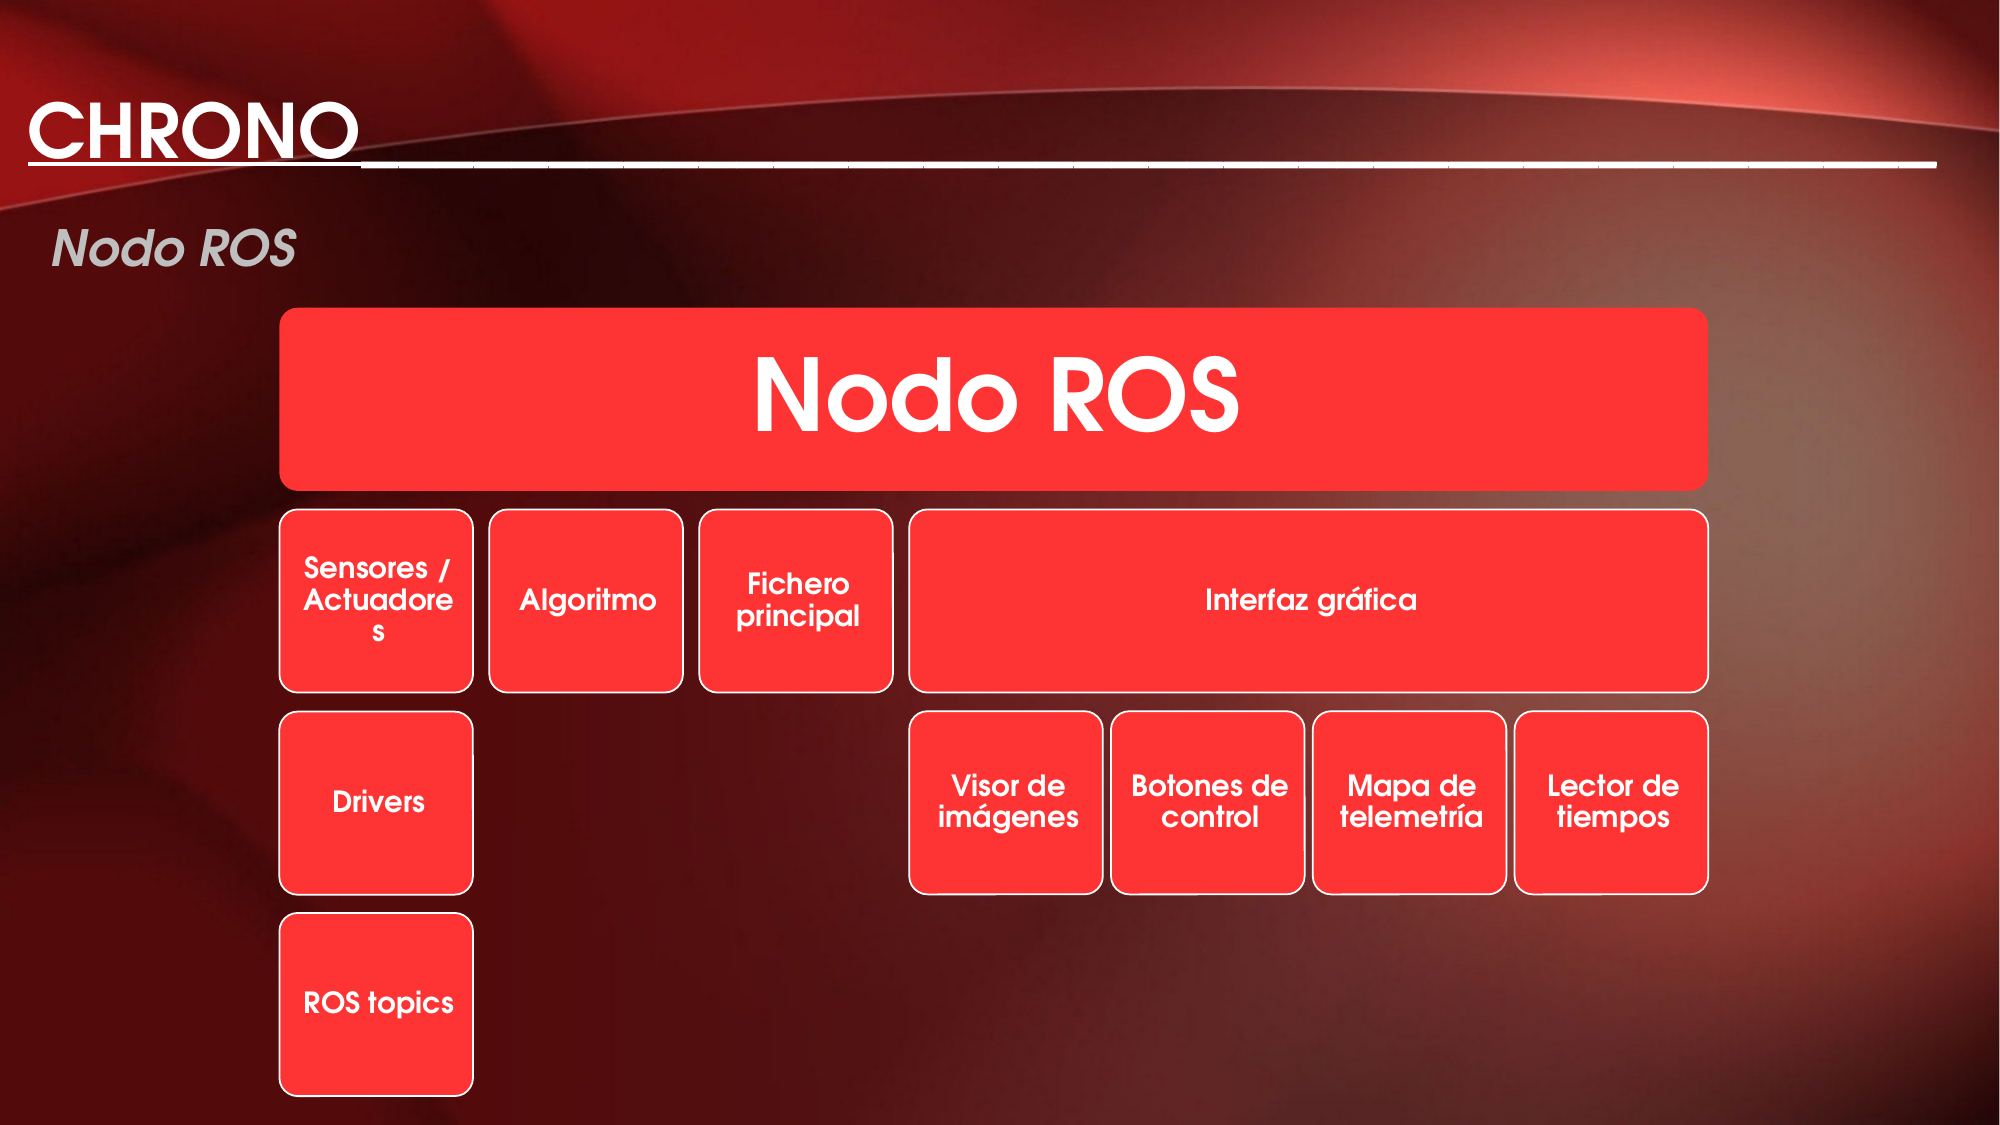

Chrono__________________________________________
Nodo ROS
Nodo ROS
Sensores / Actuadores
Drivers
ROS topics
Algoritmo
Fichero principal
Interfaz gráfica
Visor de imágenes
Botones de control
Mapa de telemetría
Lector de tiempos